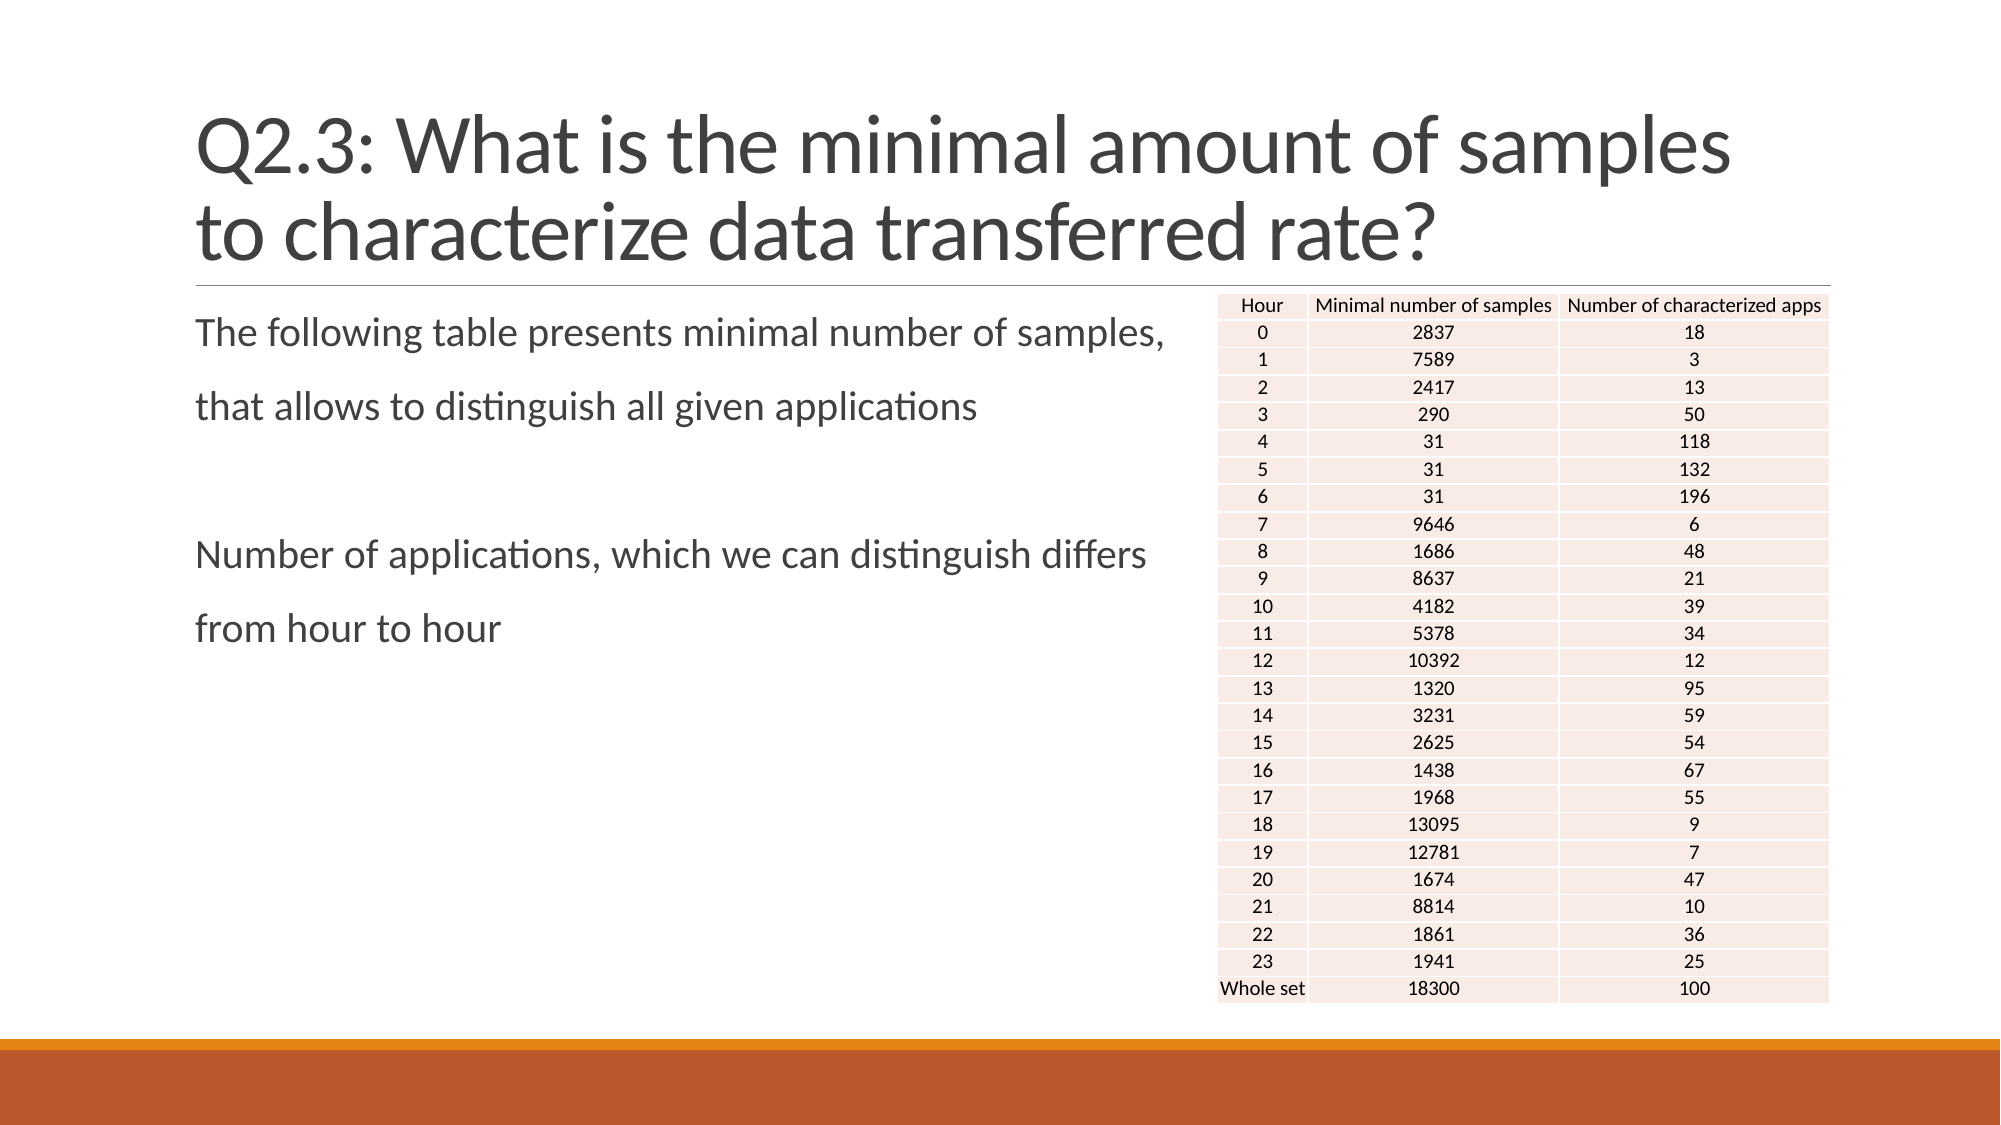

# Q2.3: What is the minimal amount of samples to characterize data transferred rate?
| Hour | Minimal number of samples | Number of characterized apps |
| --- | --- | --- |
| 0 | 2837 | 18 |
| 1 | 7589 | 3 |
| 2 | 2417 | 13 |
| 3 | 290 | 50 |
| 4 | 31 | 118 |
| 5 | 31 | 132 |
| 6 | 31 | 196 |
| 7 | 9646 | 6 |
| 8 | 1686 | 48 |
| 9 | 8637 | 21 |
| 10 | 4182 | 39 |
| 11 | 5378 | 34 |
| 12 | 10392 | 12 |
| 13 | 1320 | 95 |
| 14 | 3231 | 59 |
| 15 | 2625 | 54 |
| 16 | 1438 | 67 |
| 17 | 1968 | 55 |
| 18 | 13095 | 9 |
| 19 | 12781 | 7 |
| 20 | 1674 | 47 |
| 21 | 8814 | 10 |
| 22 | 1861 | 36 |
| 23 | 1941 | 25 |
| Whole set | 18300 | 100 |
The following table presents minimal number of samples,
that allows to distinguish all given applications

Number of applications, which we can distinguish differs
from hour to hour